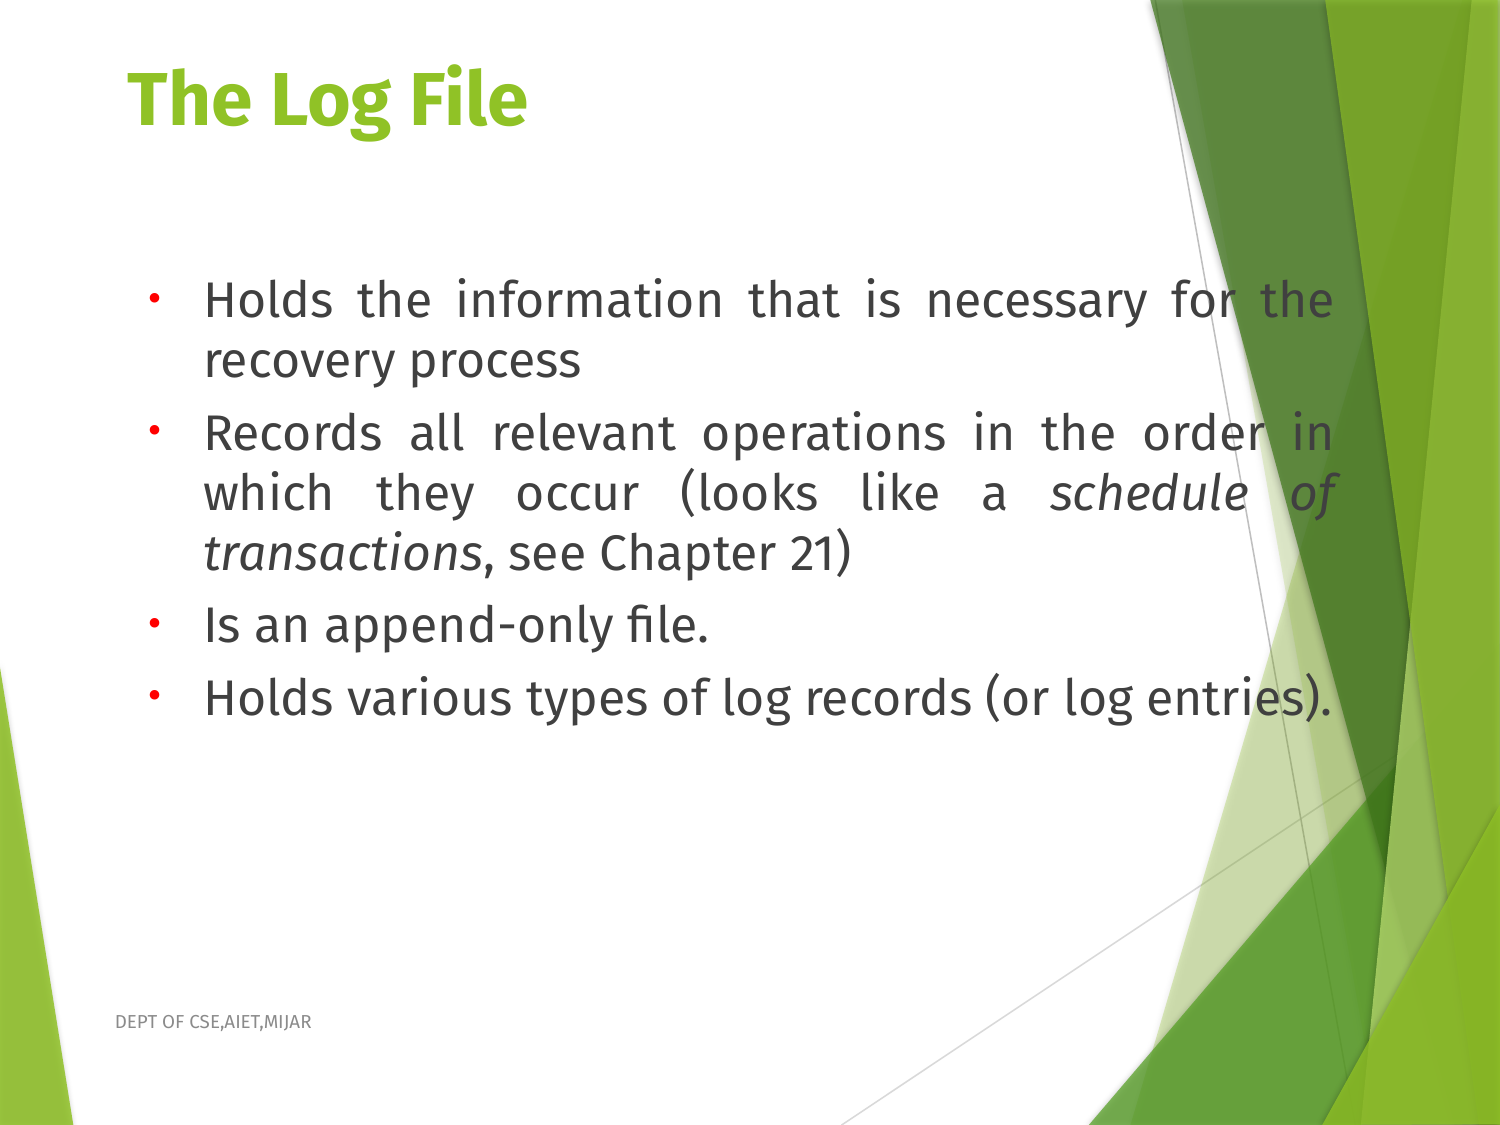

# The Log File

Holds the information that is necessary for the recovery process
Records all relevant operations in the order in which they occur (looks like a schedule of transactions, see Chapter 21)
Is an append-only file.
Holds various types of log records (or log entries).

DEPT OF CSE,AIET,MIJAR